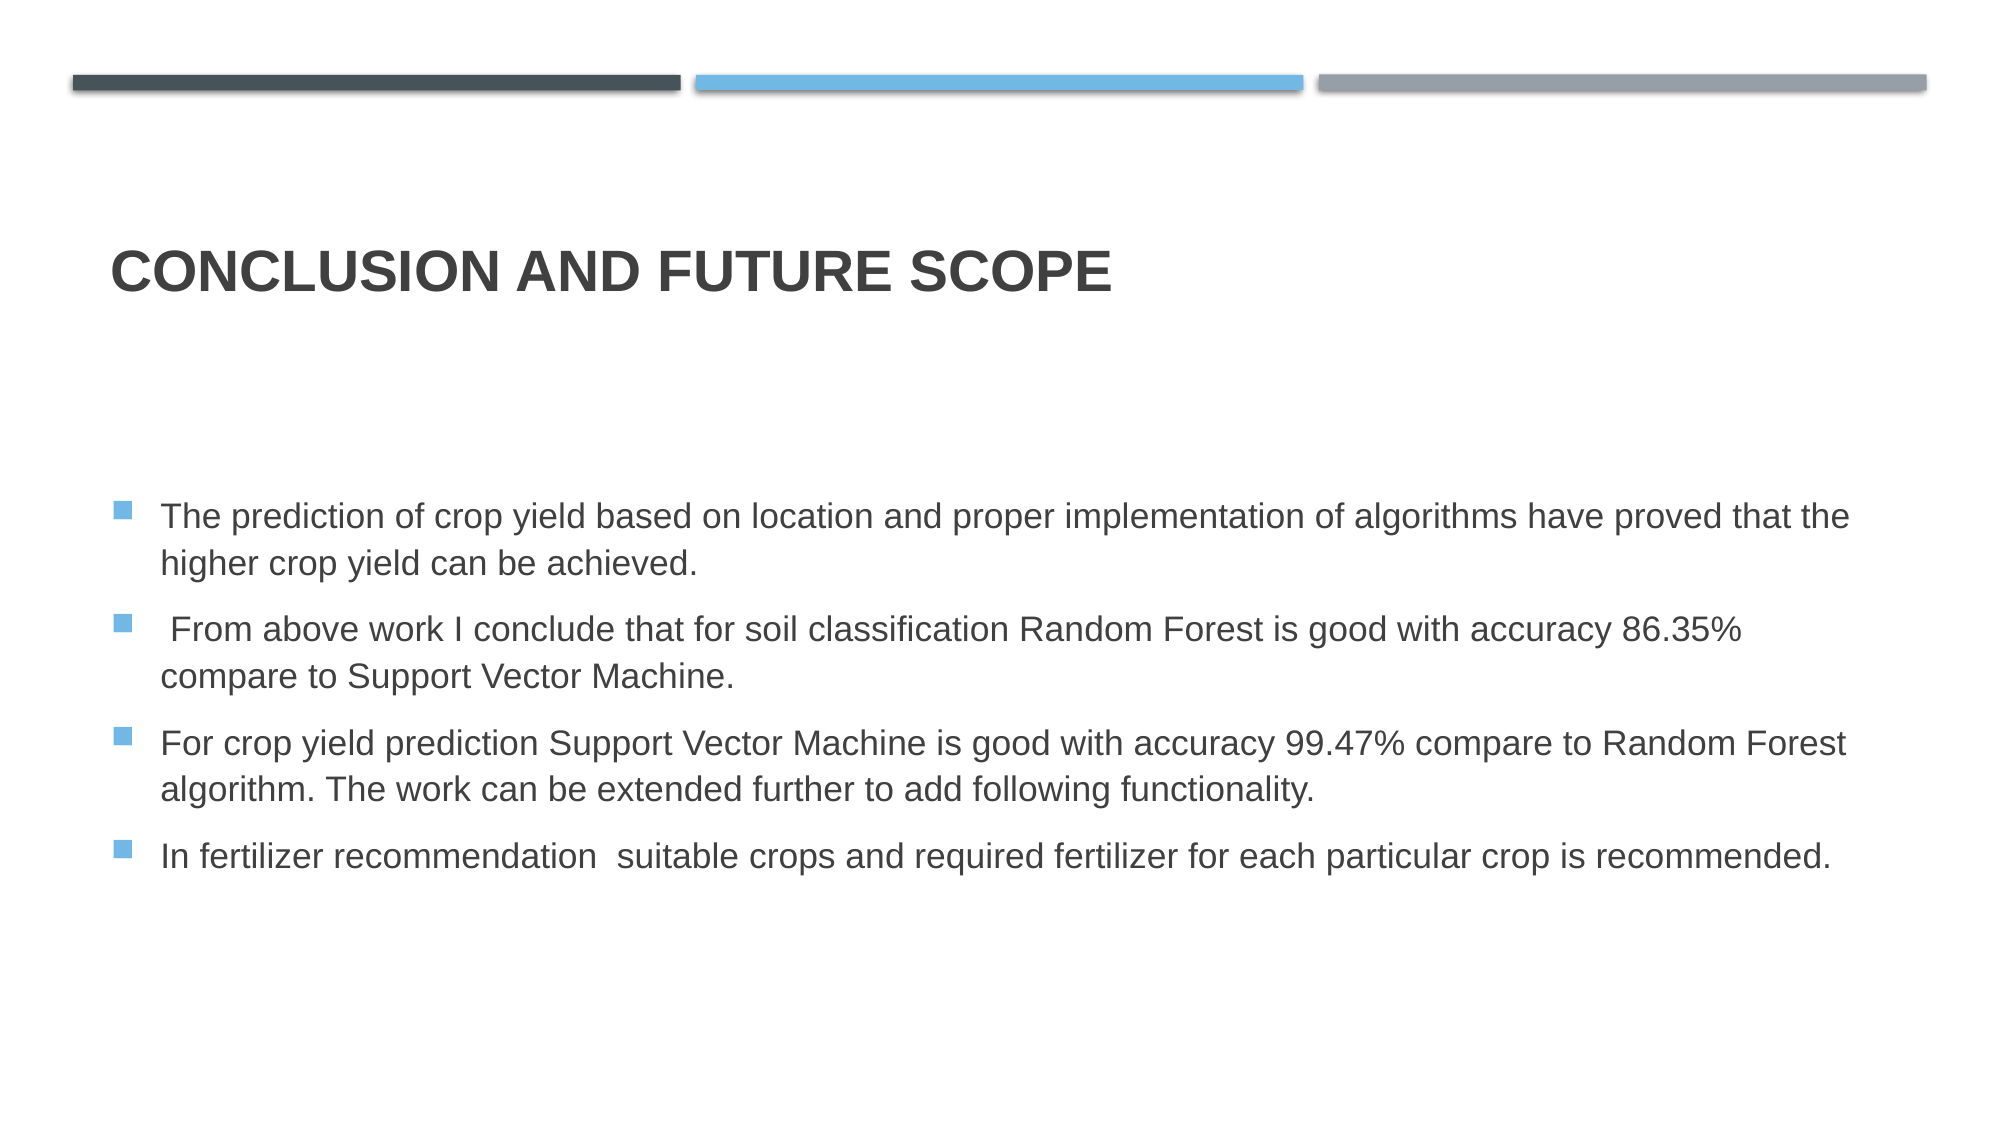

# Conclusion and future scope
The prediction of crop yield based on location and proper implementation of algorithms have proved that the higher crop yield can be achieved.
 From above work I conclude that for soil classification Random Forest is good with accuracy 86.35% compare to Support Vector Machine.
For crop yield prediction Support Vector Machine is good with accuracy 99.47% compare to Random Forest algorithm. The work can be extended further to add following functionality.
In fertilizer recommendation  suitable crops and required fertilizer for each particular crop is recommended.